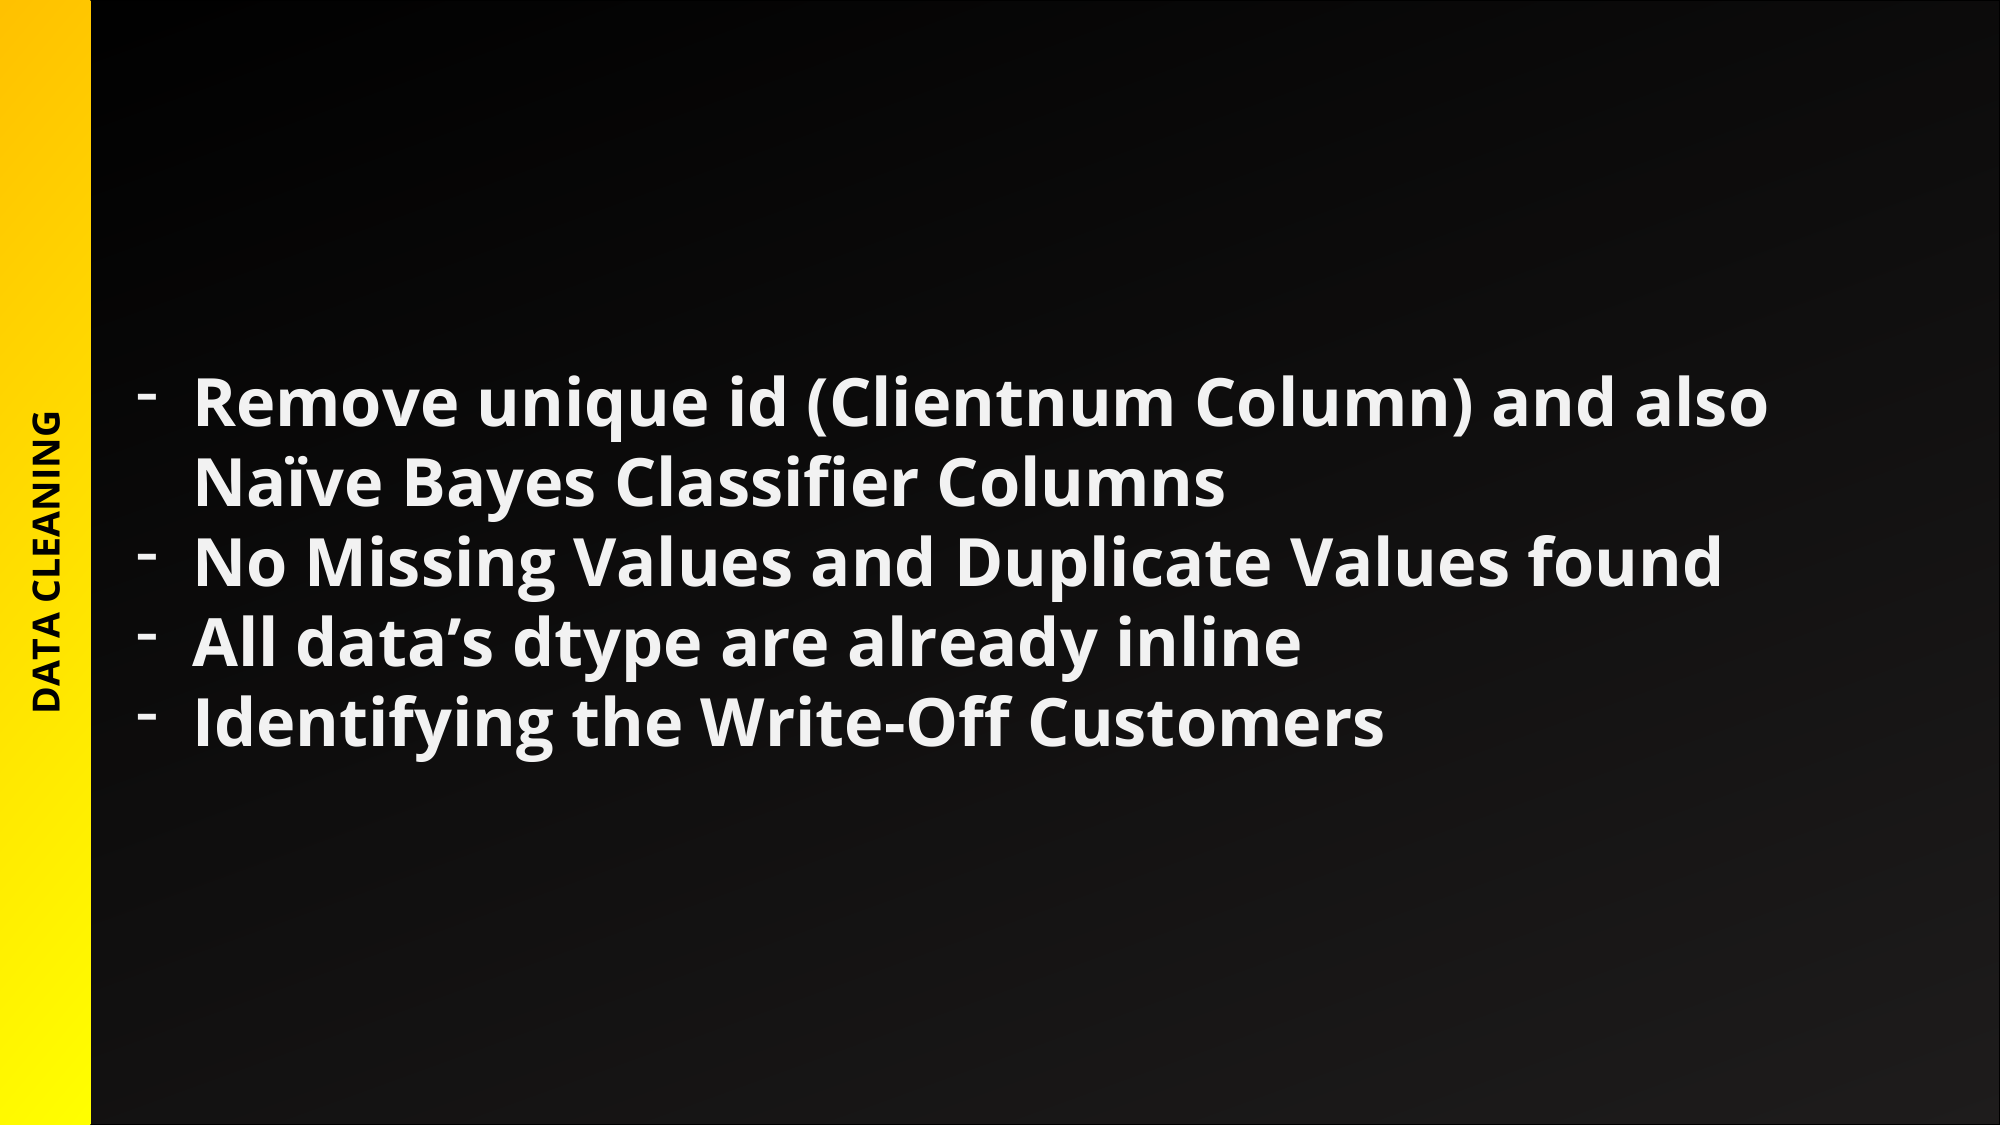

DATA CLEANING
#
Remove unique id (Clientnum Column) and also Naïve Bayes Classifier Columns
No Missing Values and Duplicate Values found
All data’s dtype are already inline
Identifying the Write-Off Customers